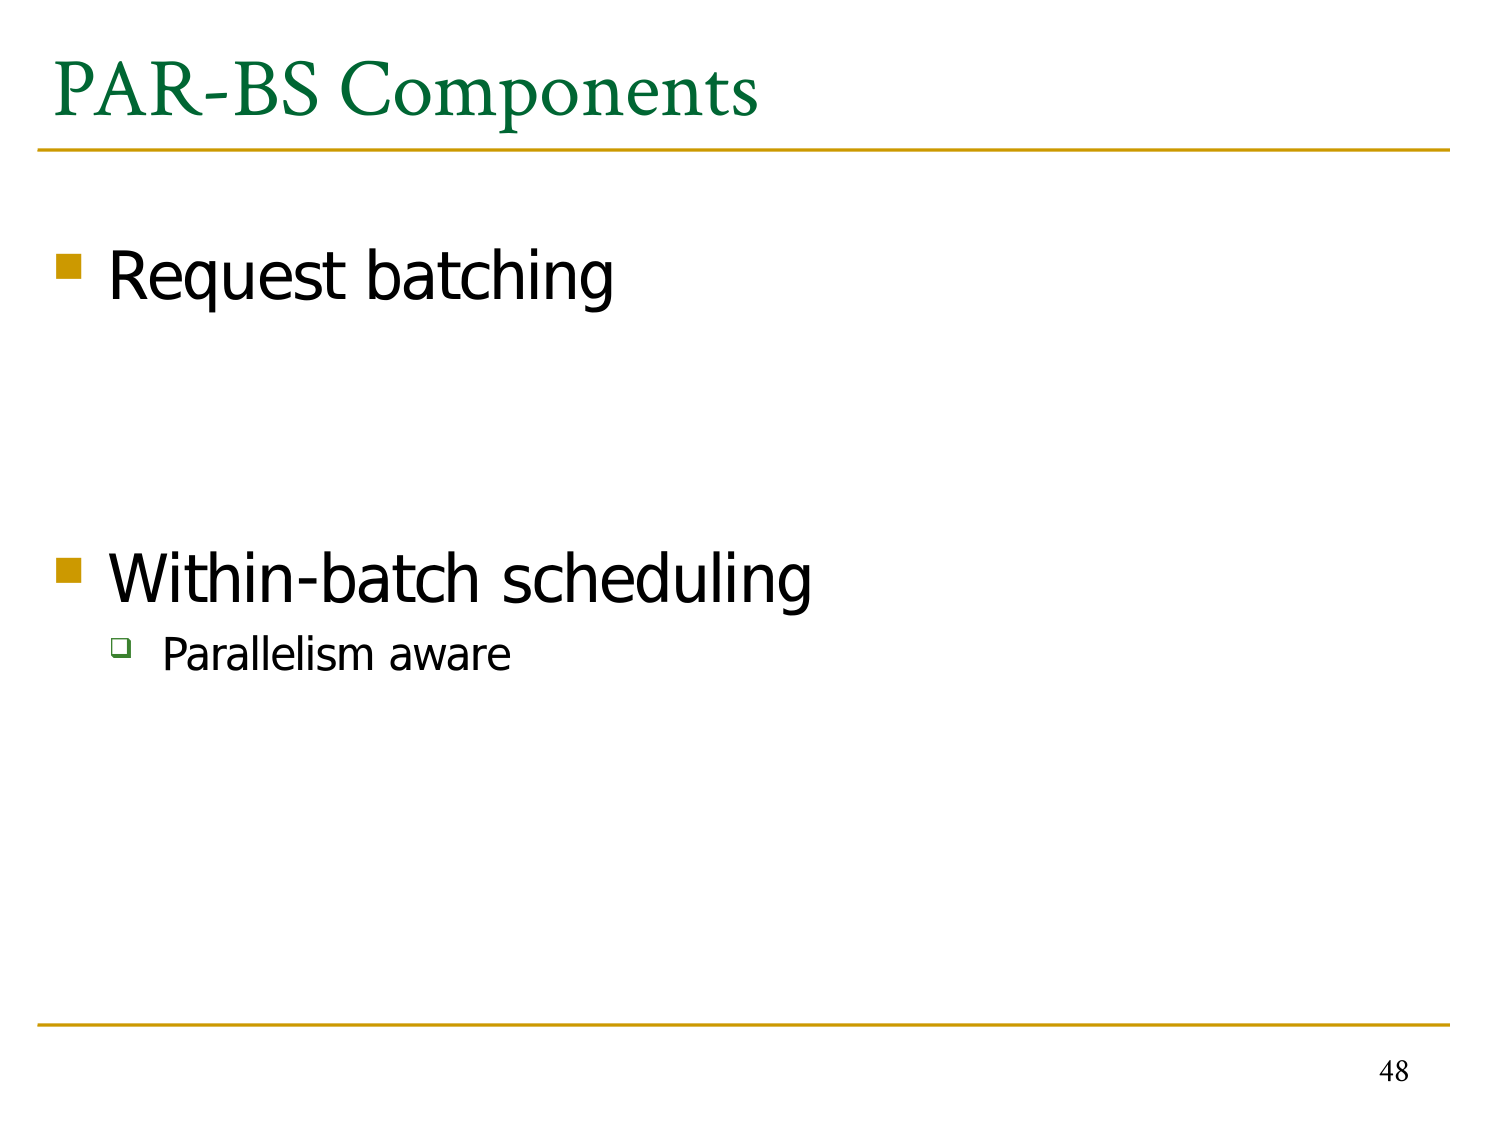

# PAR-BS Components
Request batching

Within-batch scheduling
Parallelism aware

48